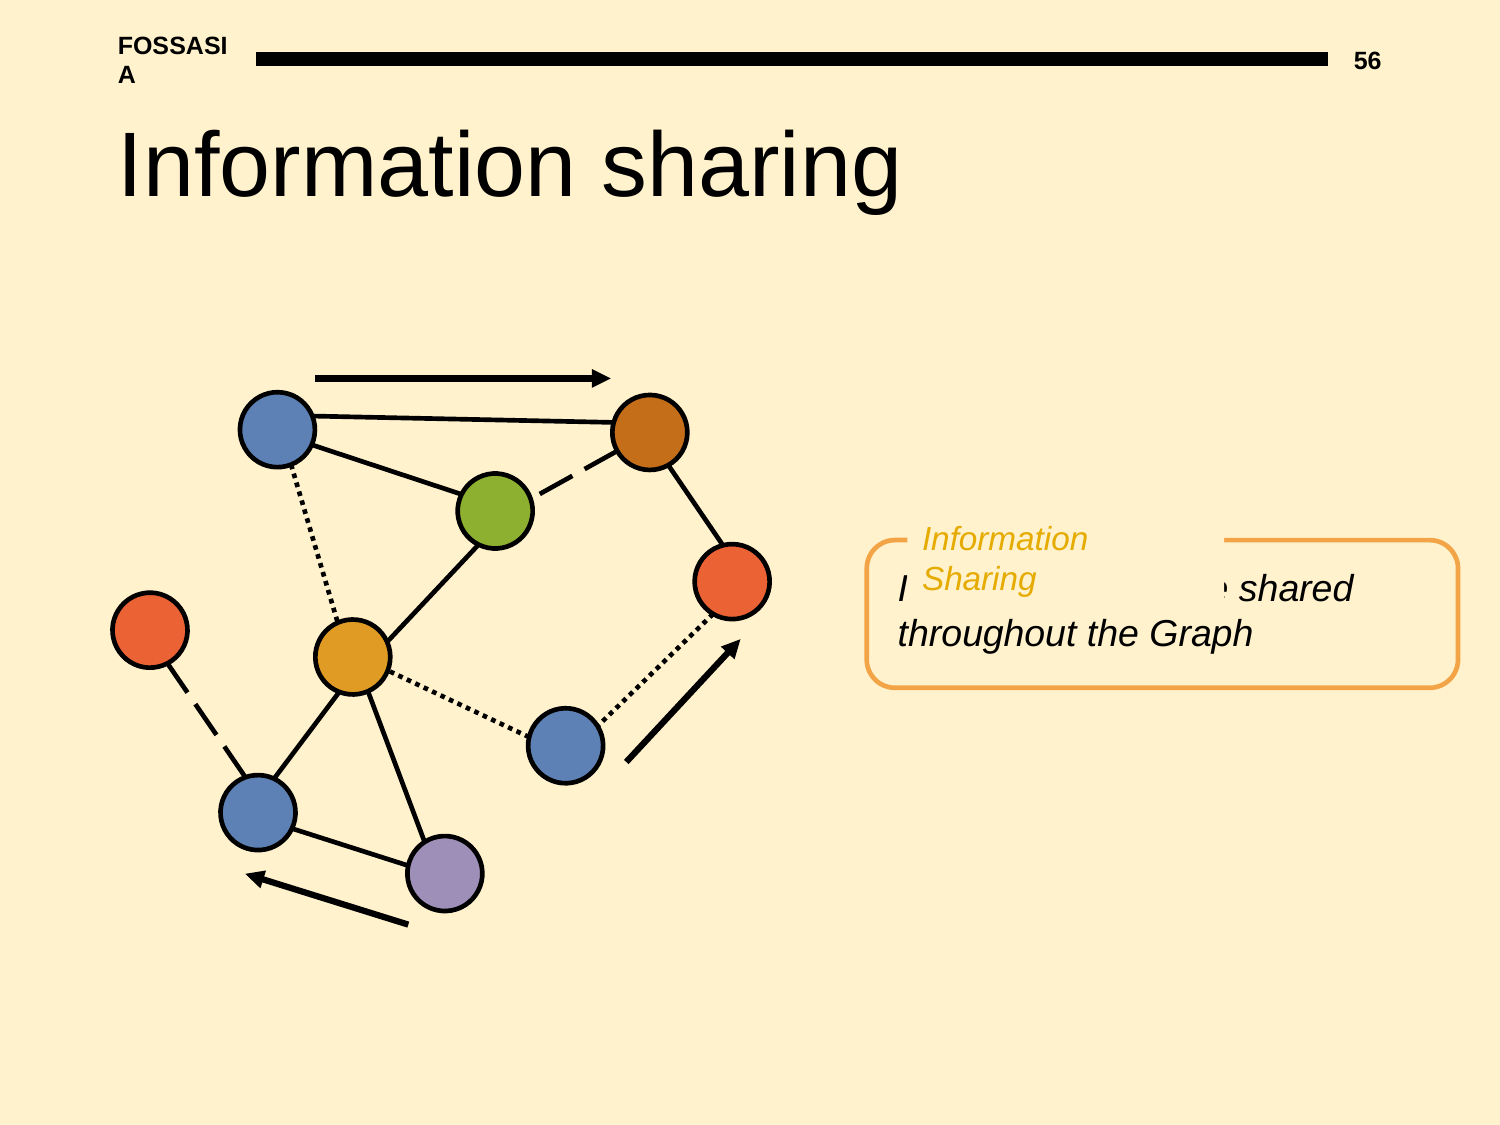

# Information sharing

Information Sharing

Information must be shared throughout the Graph